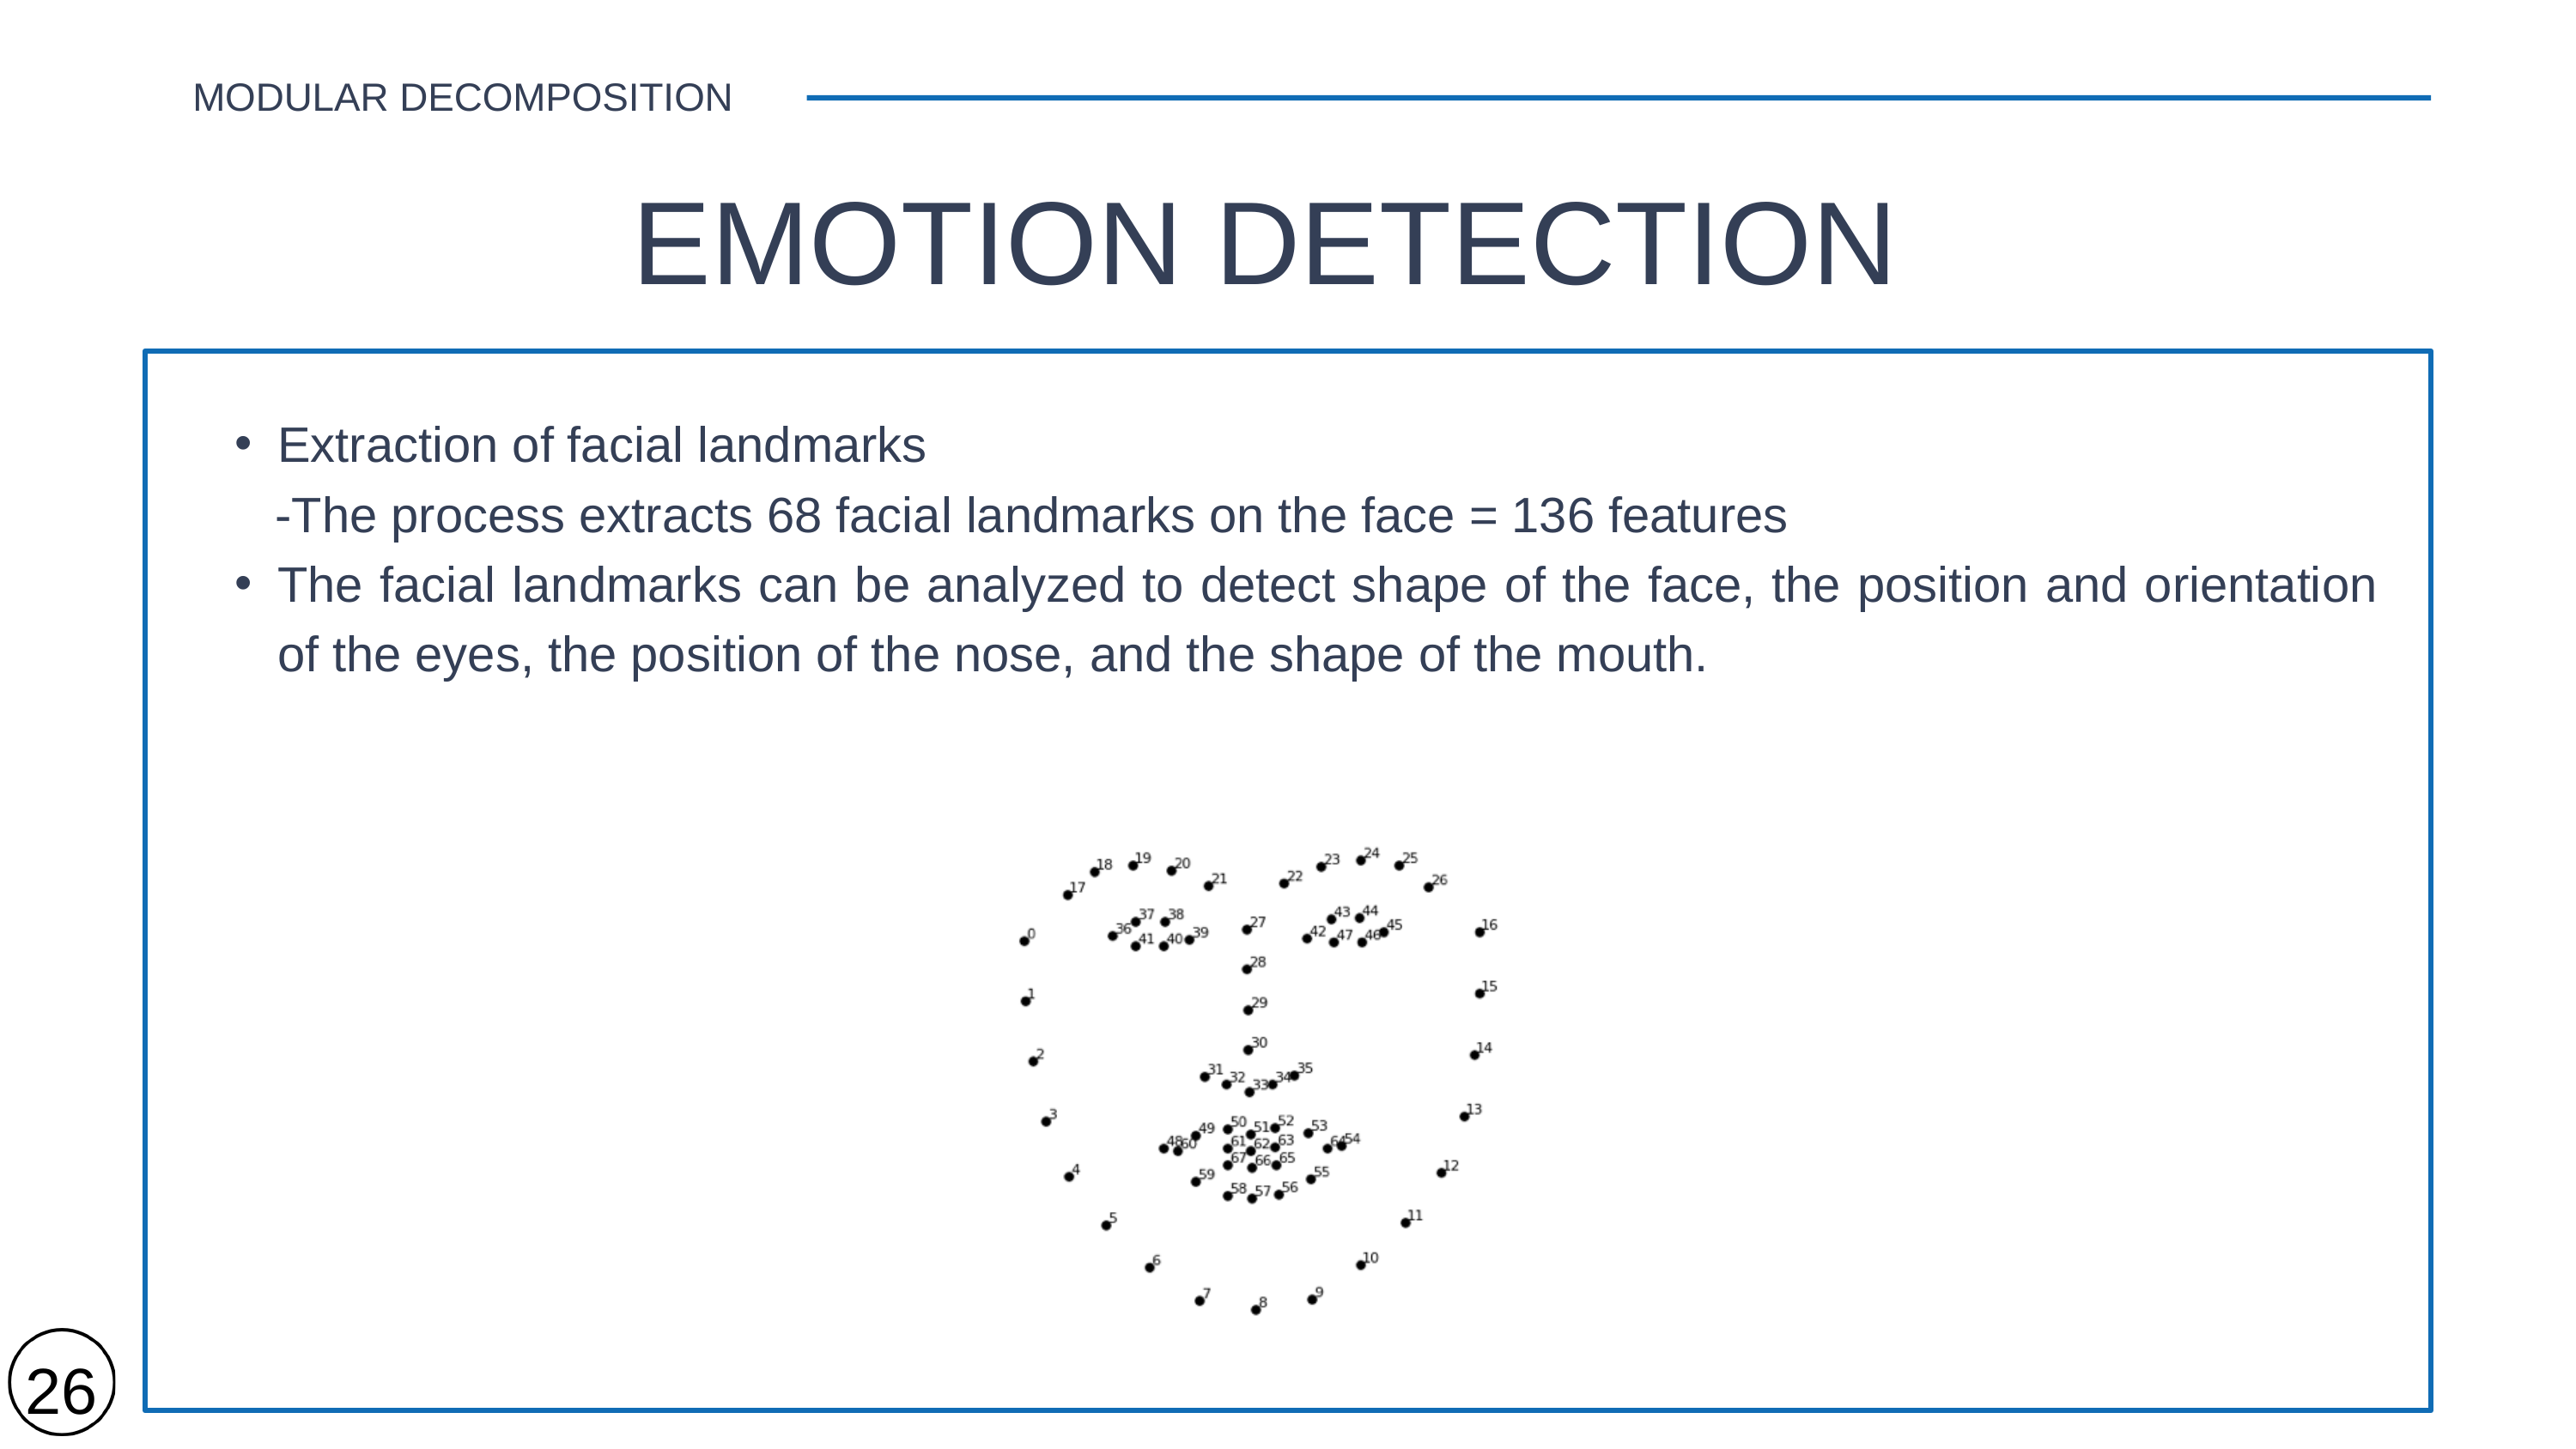

MODULAR DECOMPOSITION

EMOTION DETECTION

Extraction of facial landmarks
      -The process extracts 68 facial landmarks on the face = 136 features
The facial landmarks can be analyzed to detect shape of the face, the position and orientation of the eyes, the position of the nose, and the shape of the mouth.

26